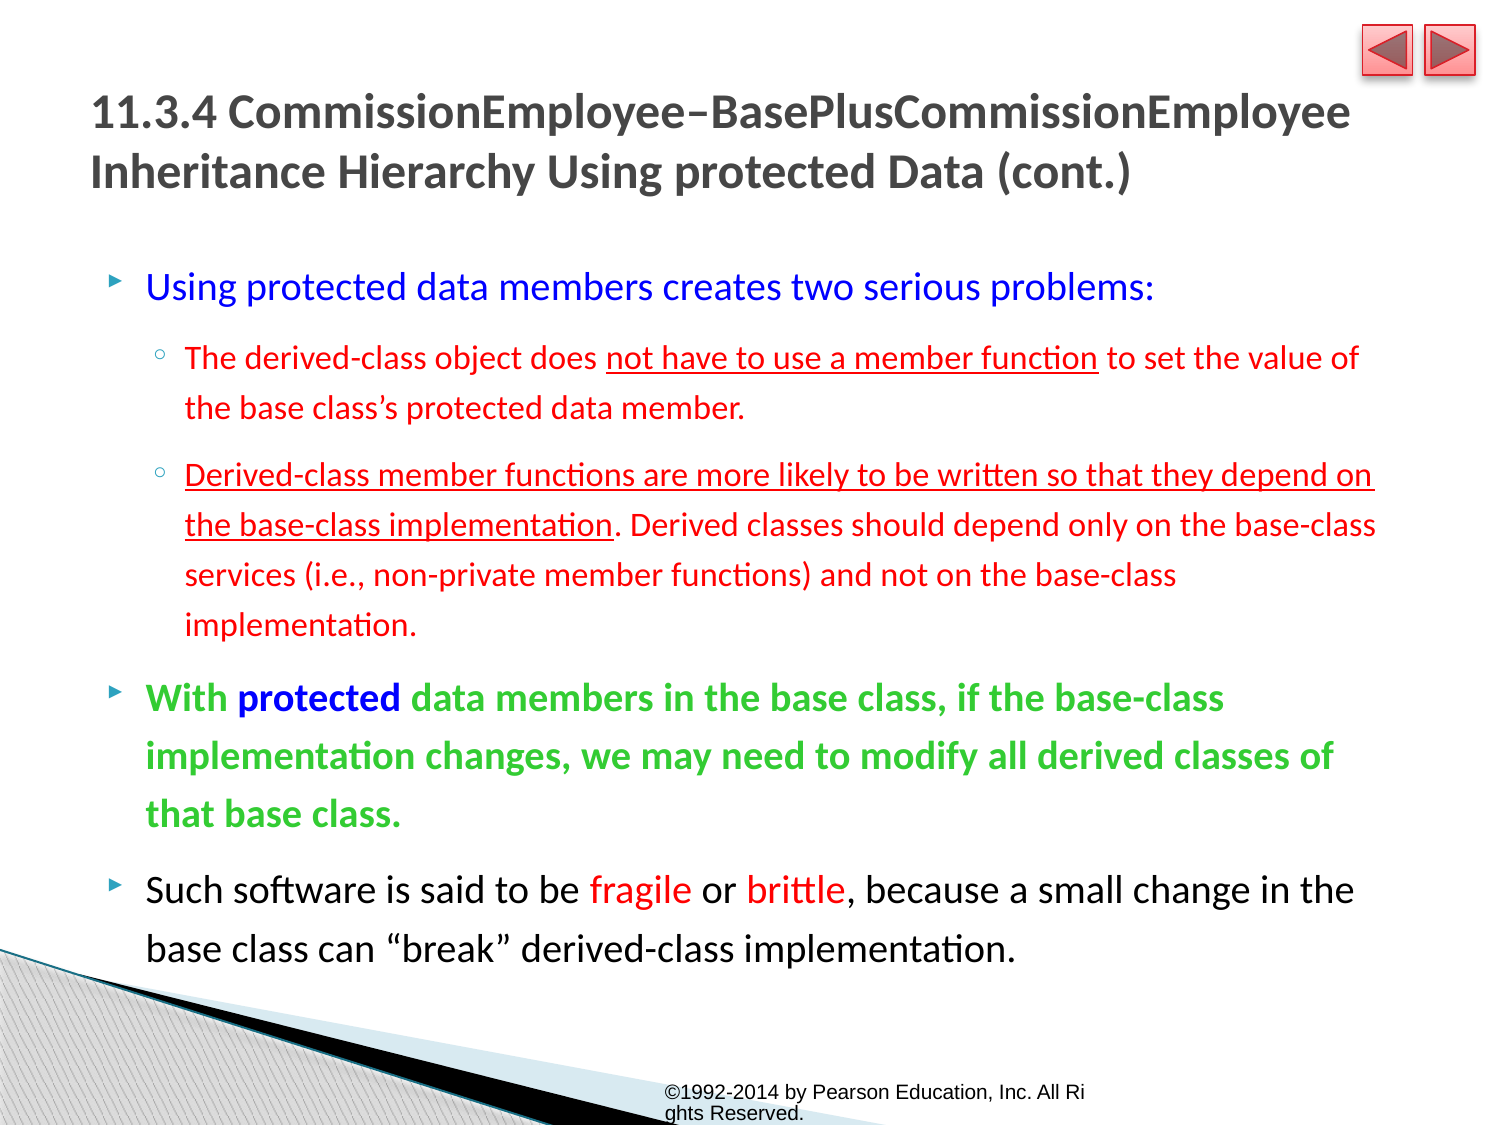

# 11.3.4 CommissionEmployee–BasePlusCommissionEmployee Inheritance Hierarchy Using protected Data (cont.)
Using protected data members creates two serious problems:
The derived-class object does not have to use a member function to set the value of the base class’s protected data member.
Derived-class member functions are more likely to be written so that they depend on the base-class implementation. Derived classes should depend only on the base-class services (i.e., non-private member functions) and not on the base-class implementation.
With protected data members in the base class, if the base-class implementation changes, we may need to modify all derived classes of that base class.
Such software is said to be fragile or brittle, because a small change in the base class can “break” derived-class implementation.
©1992-2014 by Pearson Education, Inc. All Rights Reserved.